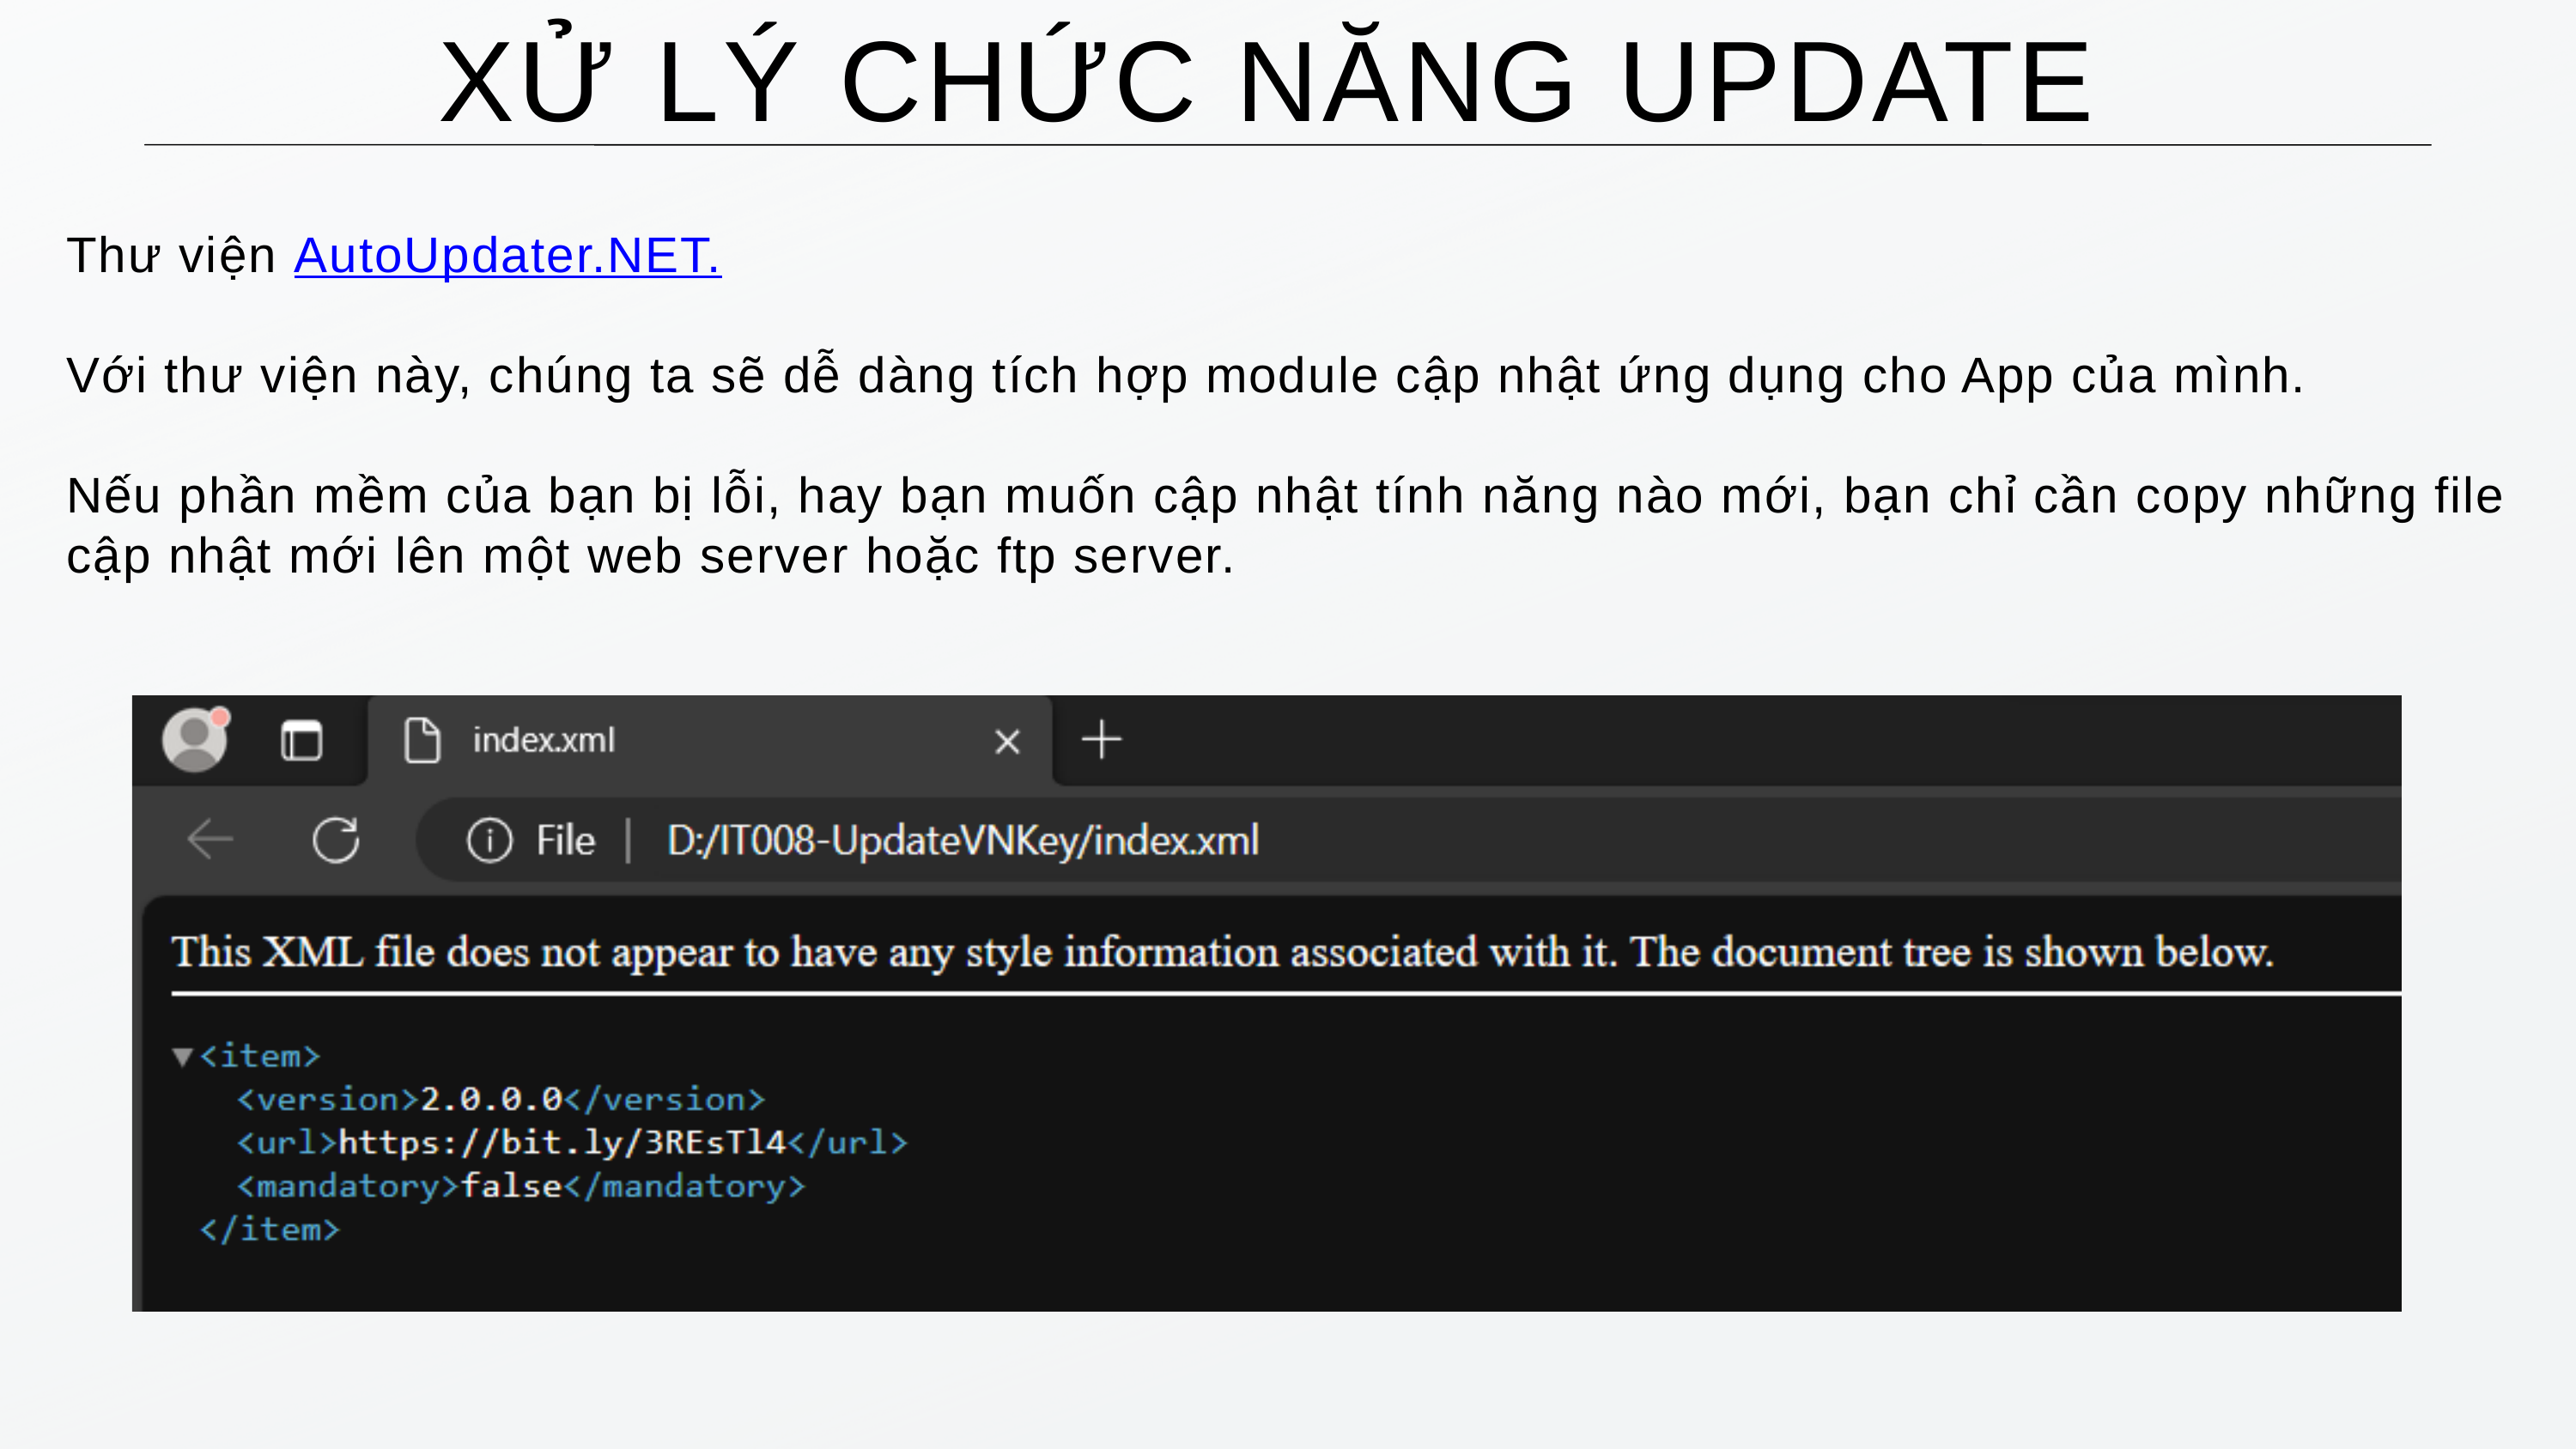

XỬ LÝ CHỨC NĂNG UPDATE

Thư viện AutoUpdater.NET.

Với thư viện này, chúng ta sẽ dễ dàng tích hợp module cập nhật ứng dụng cho App của mình.

Nếu phần mềm của bạn bị lỗi, hay bạn muốn cập nhật tính năng nào mới, bạn chỉ cần copy những file cập nhật mới lên một web server hoặc ftp server.